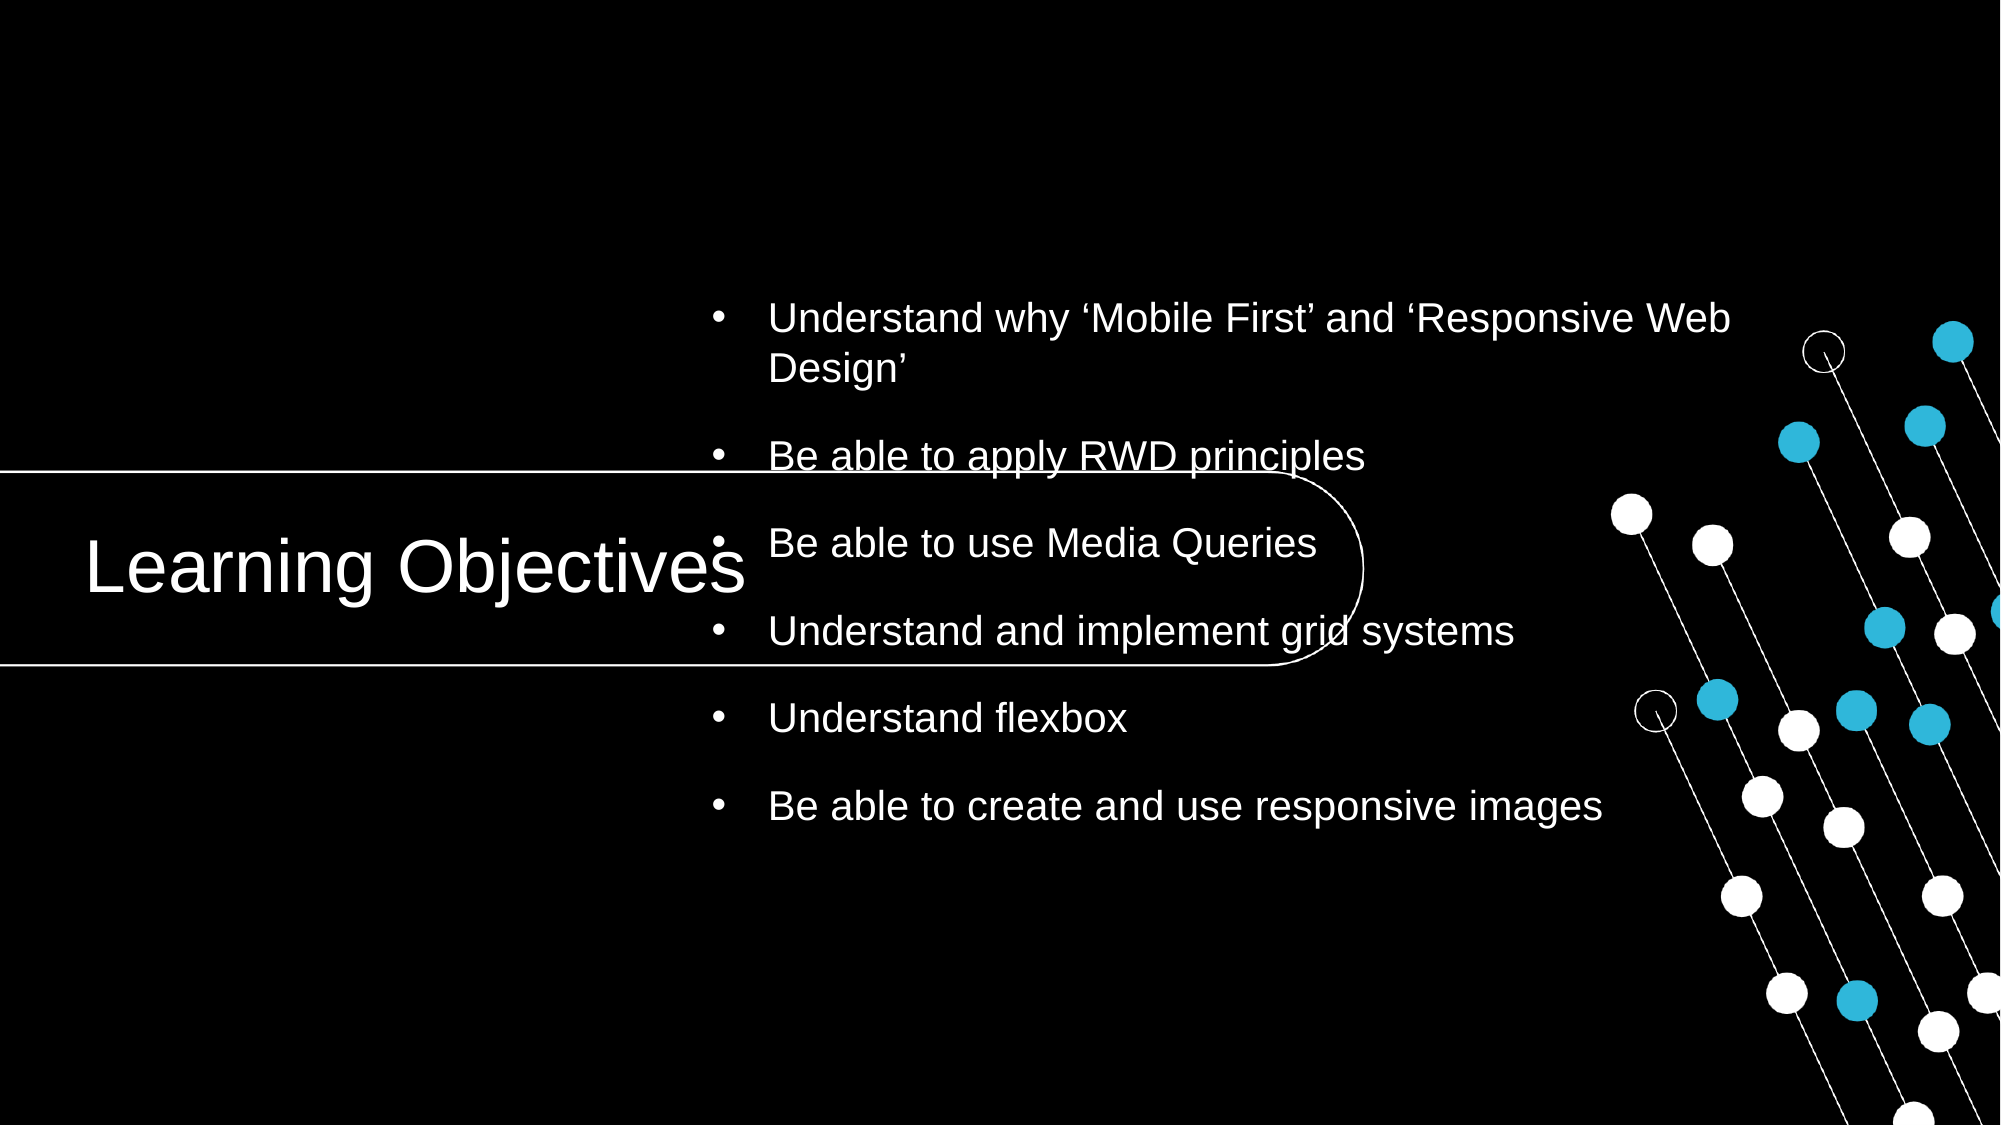

Understand why ‘Mobile First’ and ‘Responsive Web Design’
Be able to apply RWD principles
Be able to use Media Queries
Understand and implement grid systems
Understand flexbox
Be able to create and use responsive images

# Learning Objectives